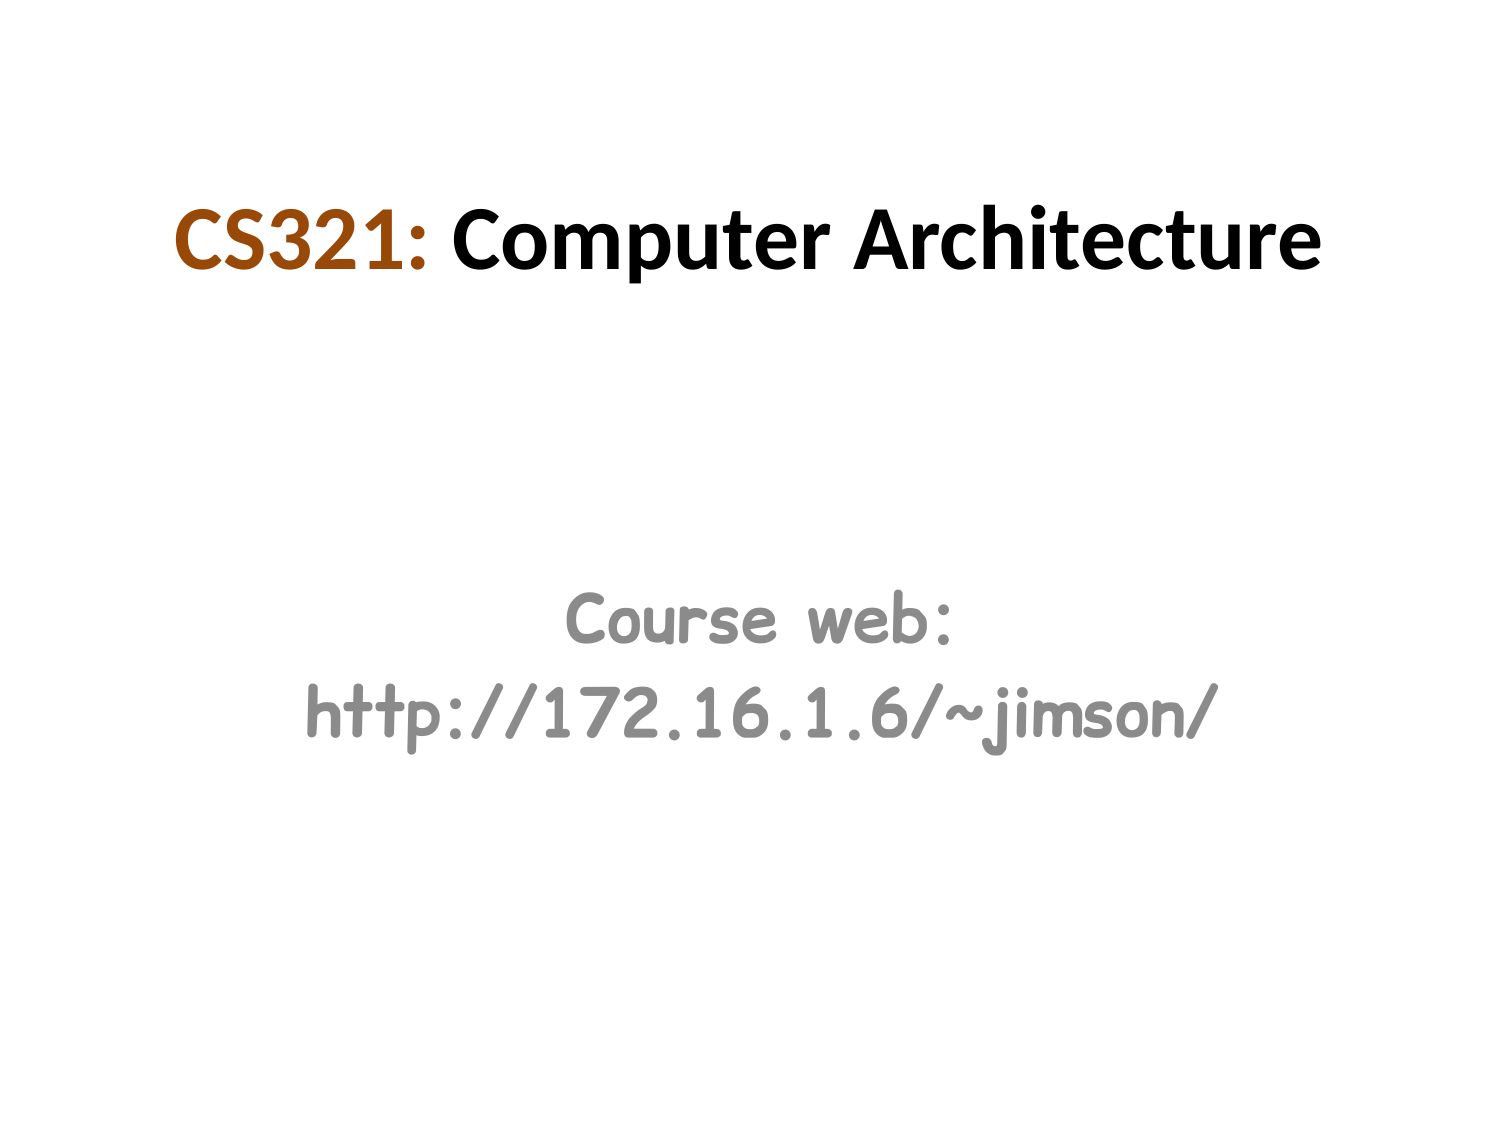

# CS321: Computer Architecture

Course web:
http://172.16.1.6/~jimson/